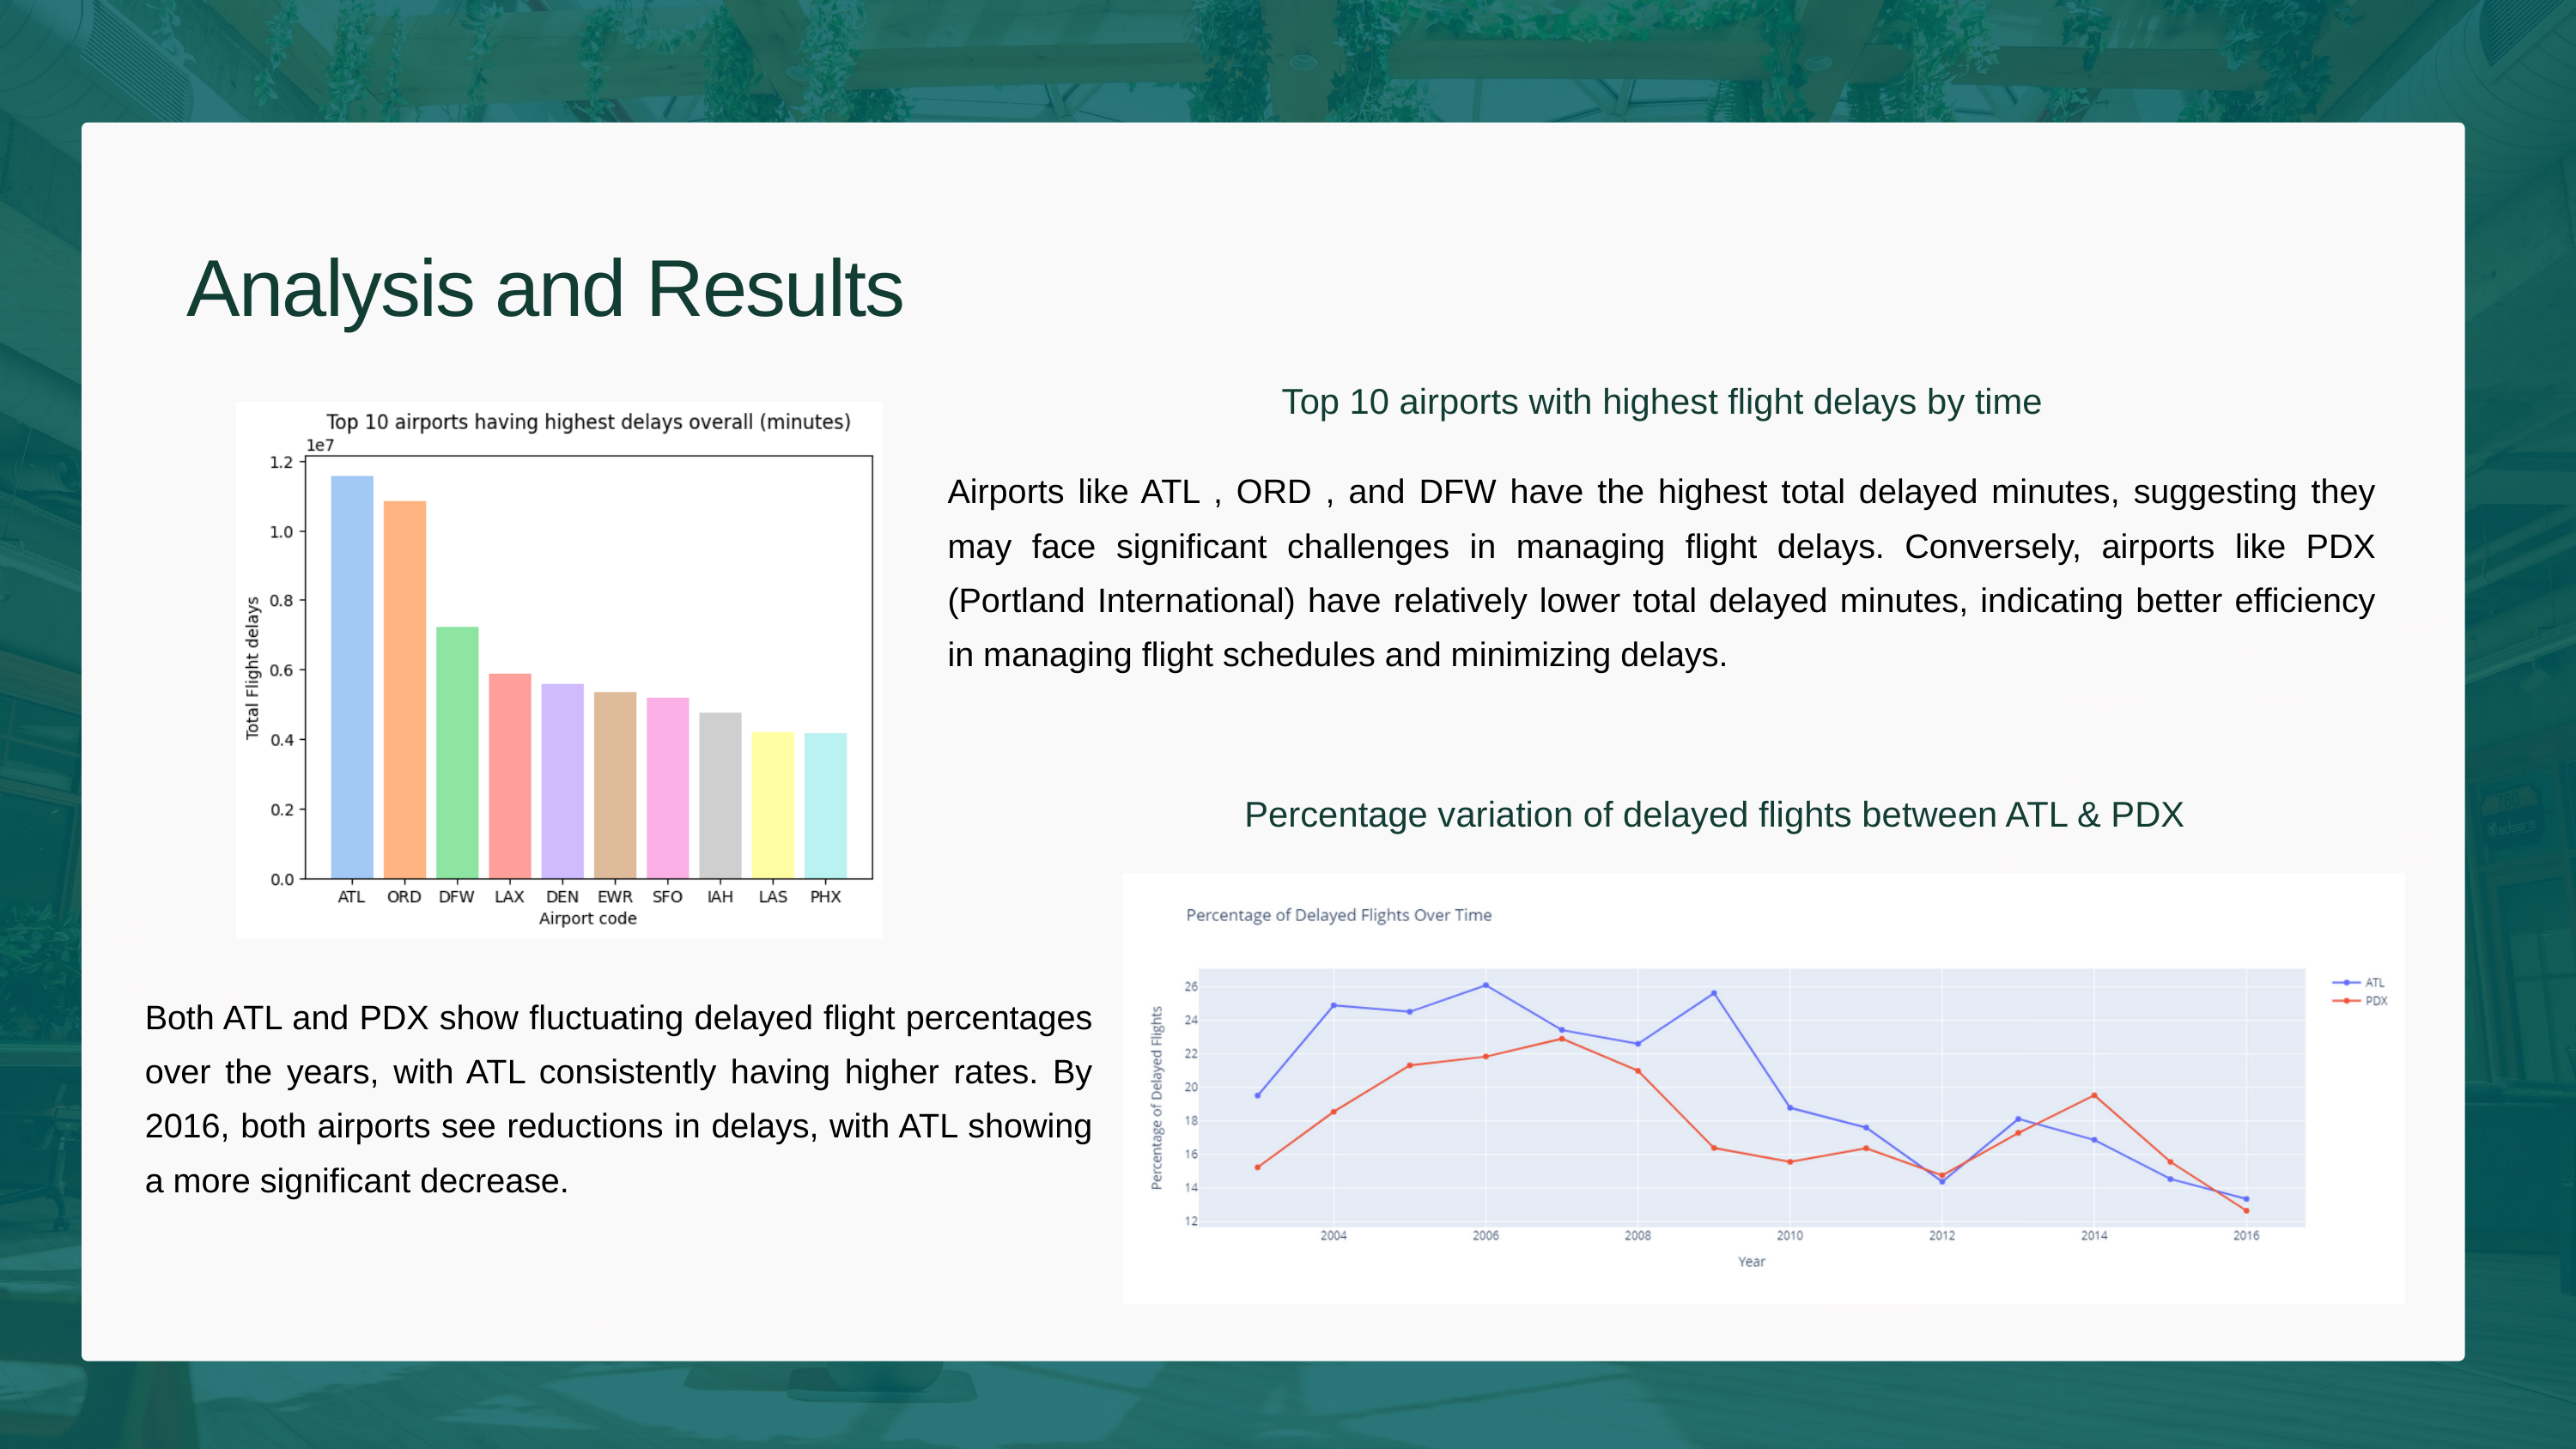

Analysis and Results
Top 10 airports with highest flight delays by time

Airports like ATL , ORD , and DFW have the highest total delayed minutes, suggesting they may face significant challenges in managing flight delays. Conversely, airports like PDX (Portland International) have relatively lower total delayed minutes, indicating better efficiency in managing flight schedules and minimizing delays.
Percentage variation of delayed flights between ATL & PDX

Both ATL and PDX show fluctuating delayed flight percentages over the years, with ATL consistently having higher rates. By 2016, both airports see reductions in delays, with ATL showing a more significant decrease.